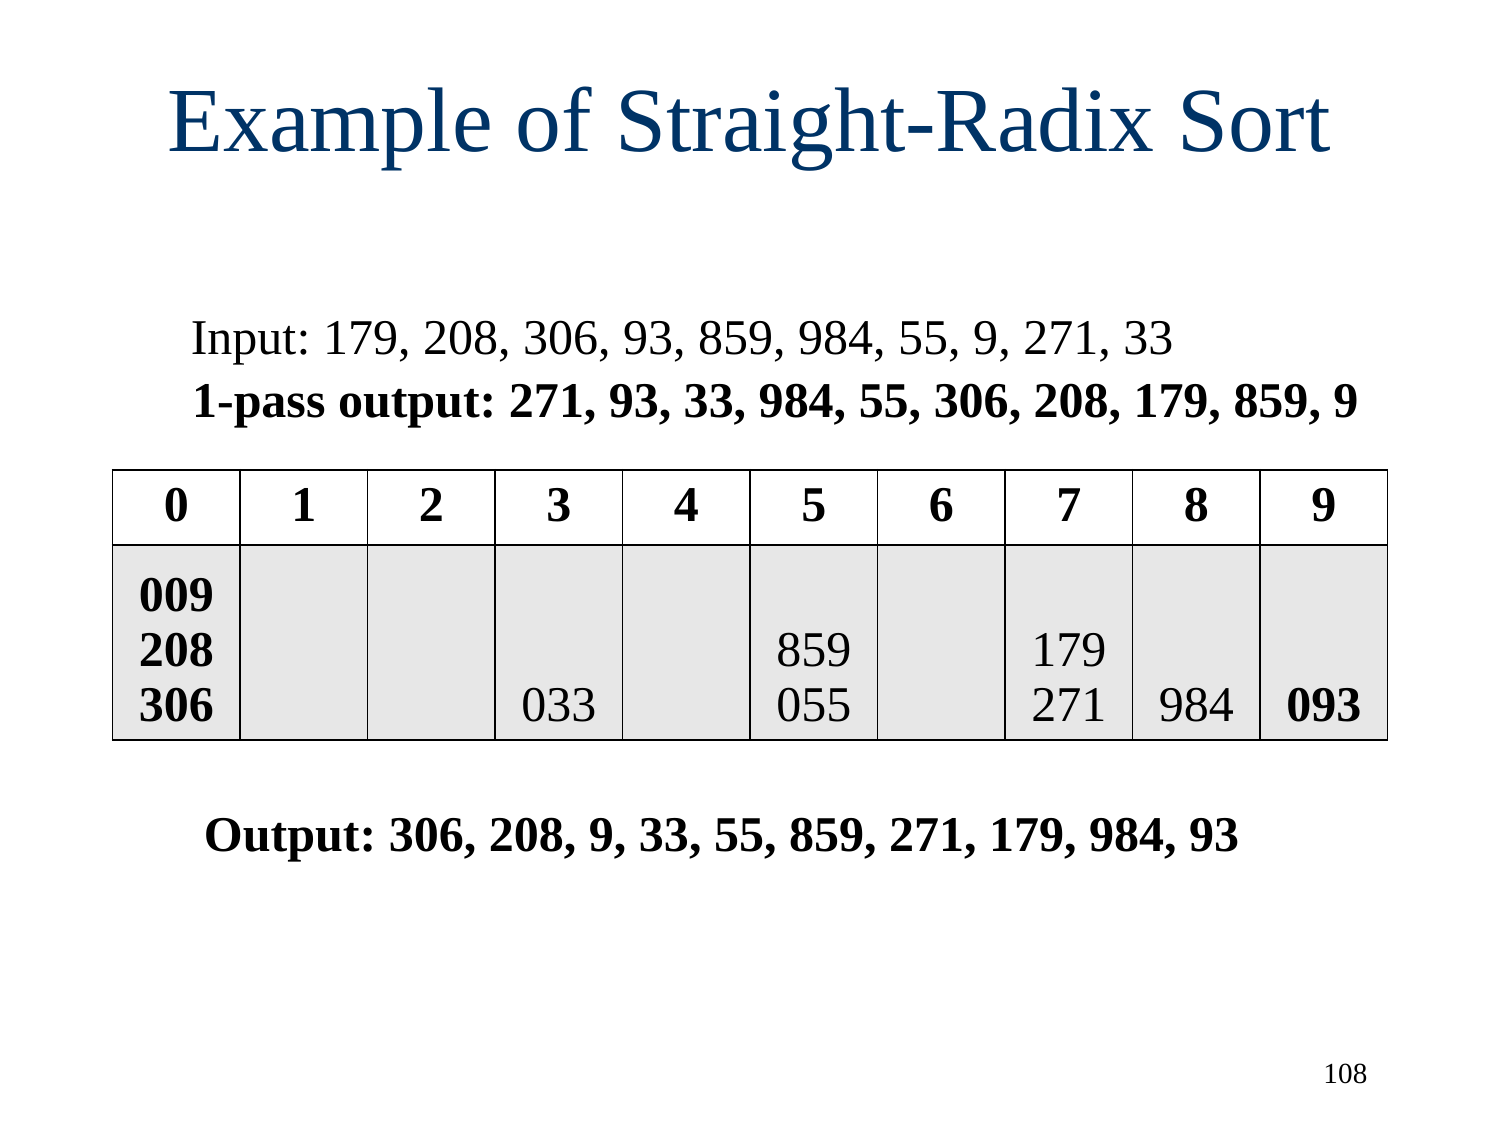

# Example of Straight-Radix Sort
Input: 179, 208, 306, 93, 859, 984, 55, 9, 271, 33
1-pass output: 271, 93, 33, 984, 55, 306, 208, 179, 859, 9
| 0 | 1 | 2 | 3 | 4 | 5 | 6 | 7 | 8 | 9 |
| --- | --- | --- | --- | --- | --- | --- | --- | --- | --- |
| 009 208 306 |  |  | 033 |  | 859 055 |  | 179 271 | 984 | 093 |
Output: 306, 208, 9, 33, 55, 859, 271, 179, 984, 93
108